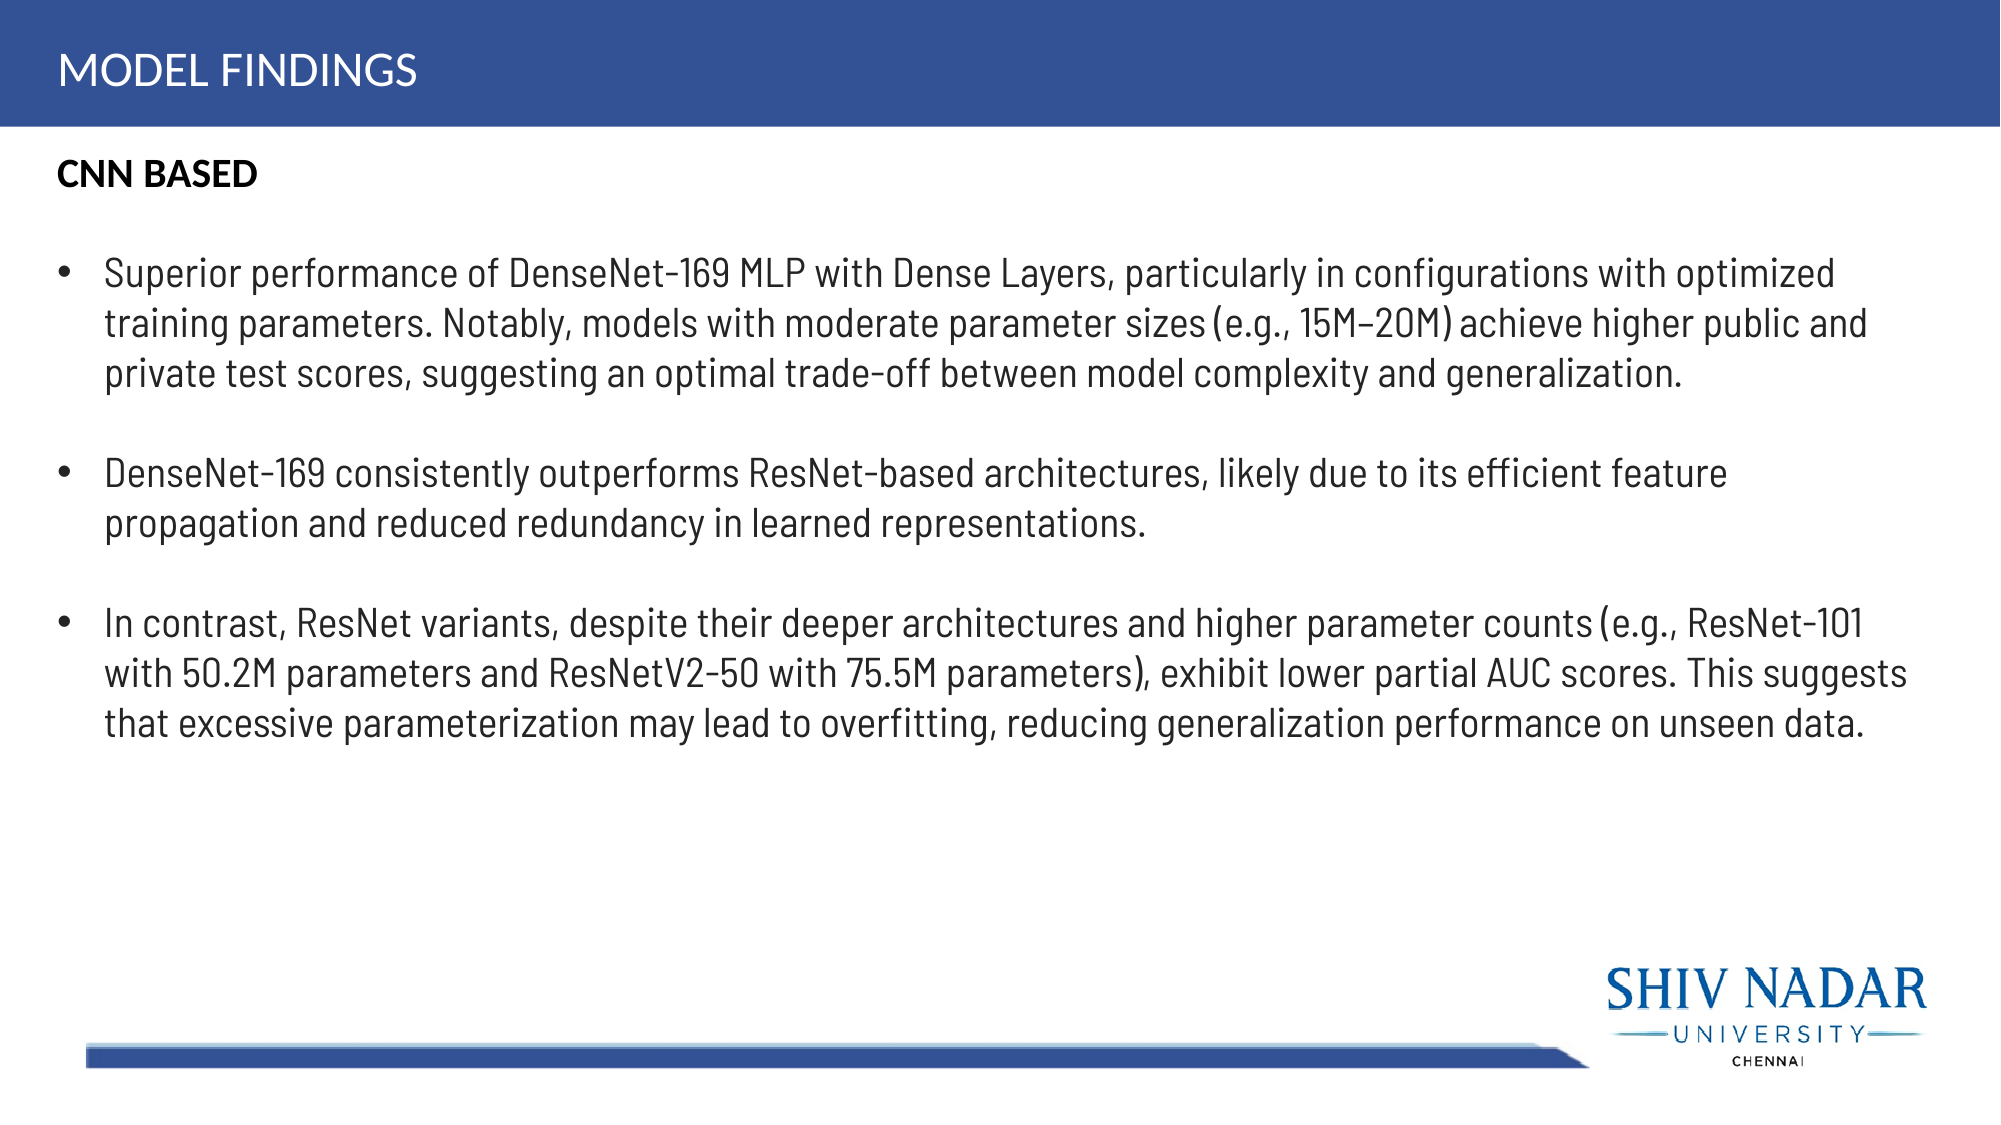

MODEL FINDINGS

CNN BASED

Superior performance of DenseNet-169 MLP with Dense Layers, particularly in configurations with optimized training parameters. Notably, models with moderate parameter sizes (e.g., 15M–20M) achieve higher public and private test scores, suggesting an optimal trade-off between model complexity and generalization.

DenseNet-169 consistently outperforms ResNet-based architectures, likely due to its efficient feature propagation and reduced redundancy in learned representations.

In contrast, ResNet variants, despite their deeper architectures and higher parameter counts (e.g., ResNet-101 with 50.2M parameters and ResNetV2-50 with 75.5M parameters), exhibit lower partial AUC scores. This suggests that excessive parameterization may lead to overfitting, reducing generalization performance on unseen data.